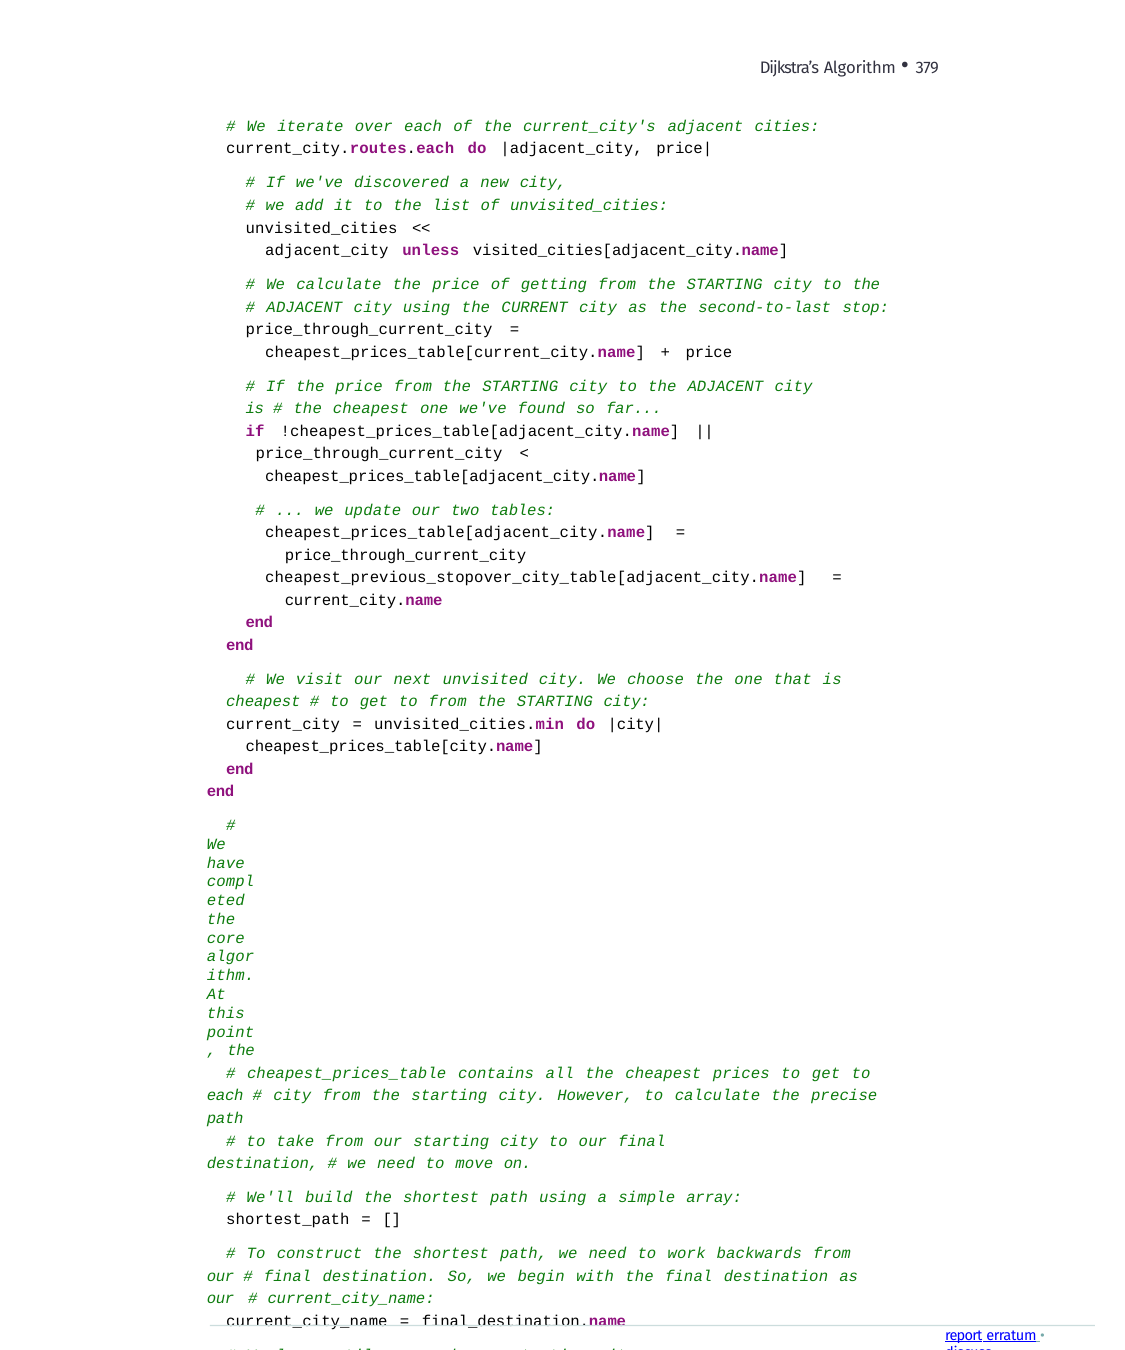

Dijkstra’s Algorithm • 379

# We iterate over each of the current_city's adjacent cities:
current_city.routes.each do |adjacent_city, price|
# If we've discovered a new city,
# we add it to the list of unvisited_cities:
unvisited_cities <<
adjacent_city unless visited_cities[adjacent_city.name]
# We calculate the price of getting from the STARTING city to the # ADJACENT city using the CURRENT city as the second-to-last stop: price_through_current_city =
cheapest_prices_table[current_city.name] + price
# If the price from the STARTING city to the ADJACENT city is # the cheapest one we've found so far...
if !cheapest_prices_table[adjacent_city.name] || price_through_current_city <
cheapest_prices_table[adjacent_city.name]
# ... we update our two tables:
cheapest_prices_table[adjacent_city.name] = price_through_current_city
cheapest_previous_stopover_city_table[adjacent_city.name]  = current_city.name
end end
# We visit our next unvisited city. We choose the one that is cheapest # to get to from the STARTING city:
current_city = unvisited_cities.min do |city| cheapest_prices_table[city.name]
end end
# We have completed the core algorithm. At this point, the
# cheapest_prices_table contains all the cheapest prices to get to each # city from the starting city. However, to calculate the precise path
# to take from our starting city to our final destination, # we need to move on.
# We'll build the shortest path using a simple array:
shortest_path = []
# To construct the shortest path, we need to work backwards from our # final destination. So, we begin with the final destination as our # current_city_name:
current_city_name = final_destination.name
# We loop until we reach our starting city:
while current_city_name != starting_city.name
# We add each current_city_name we encounter to the shortest path array:
shortest_path << current_city_name
report erratum • discuss